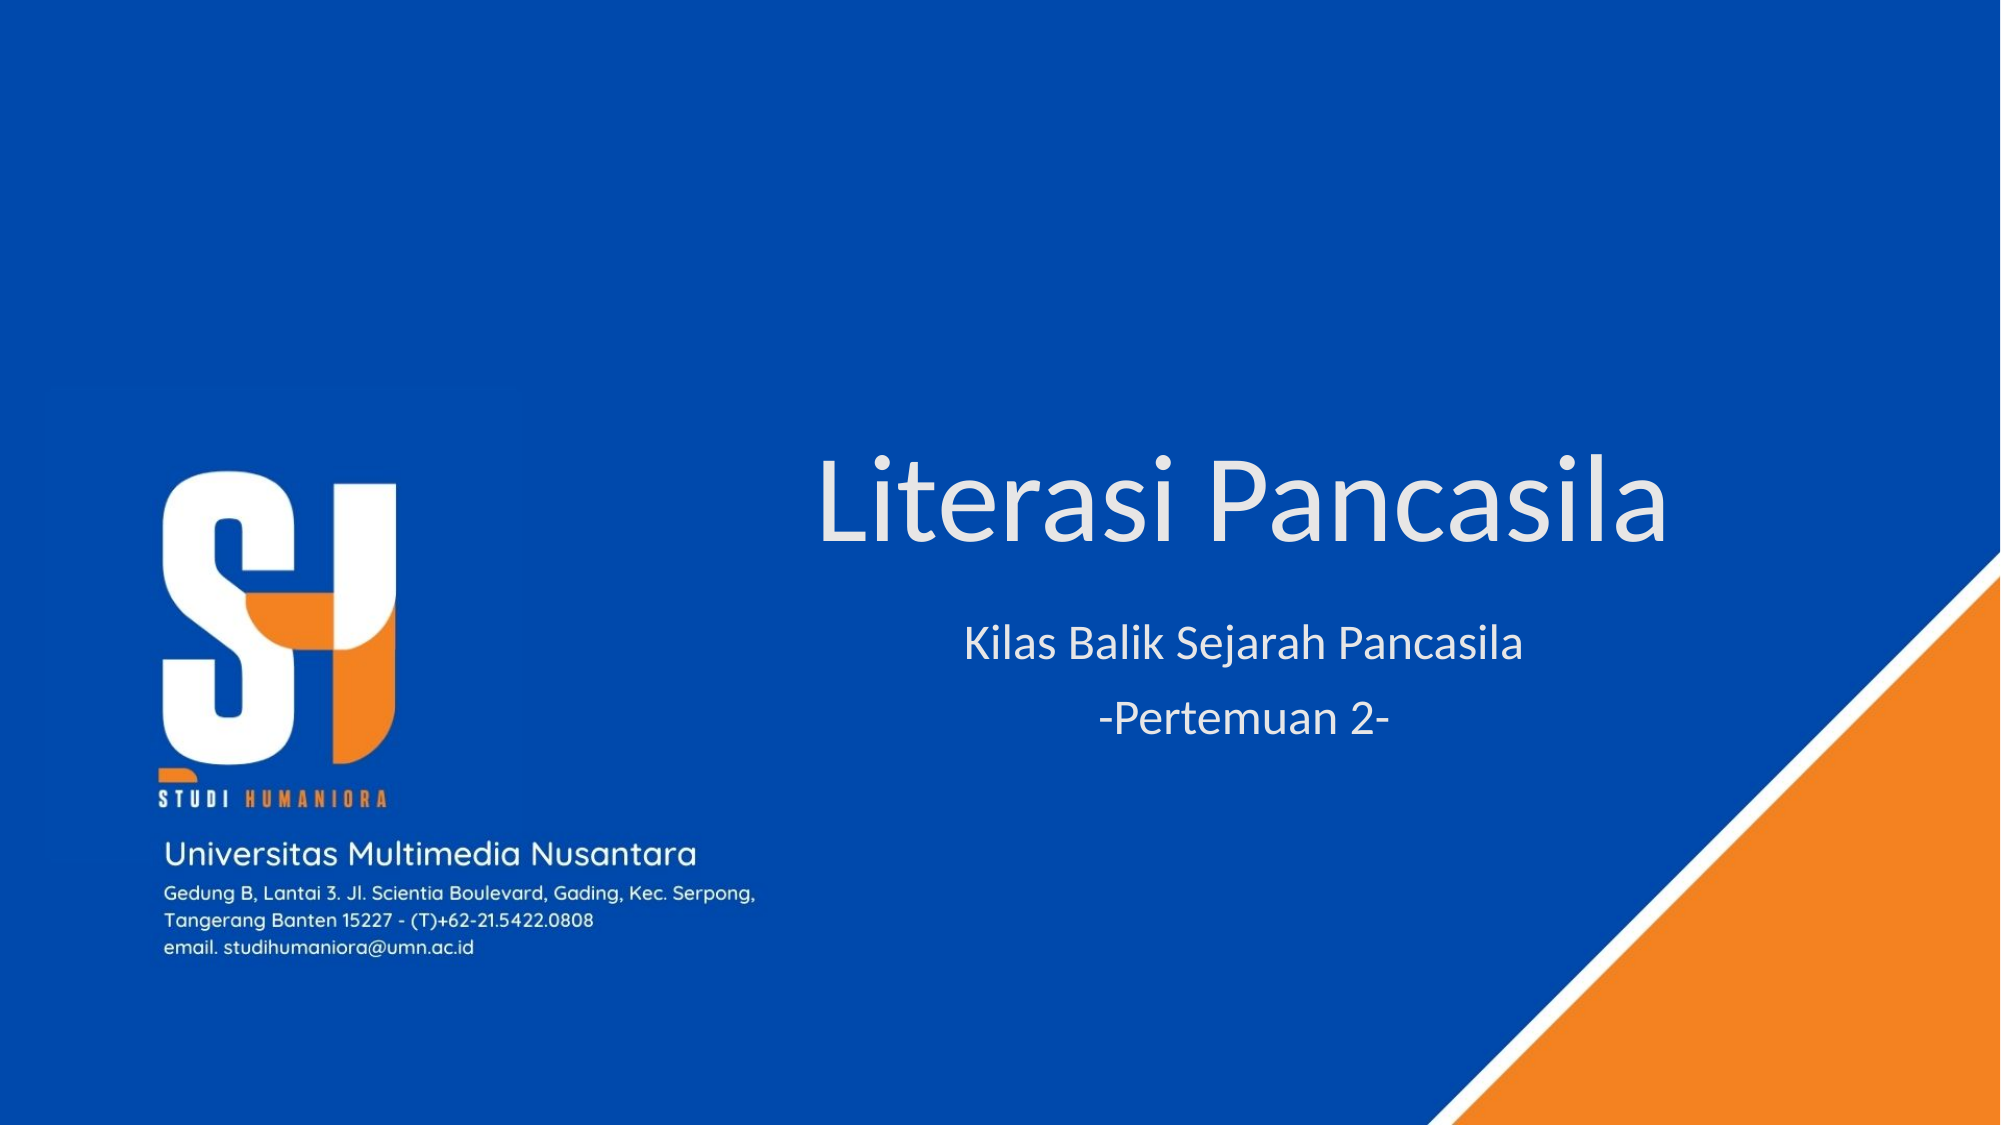

# Literasi Pancasila
Kilas Balik Sejarah Pancasila
-Pertemuan 2-